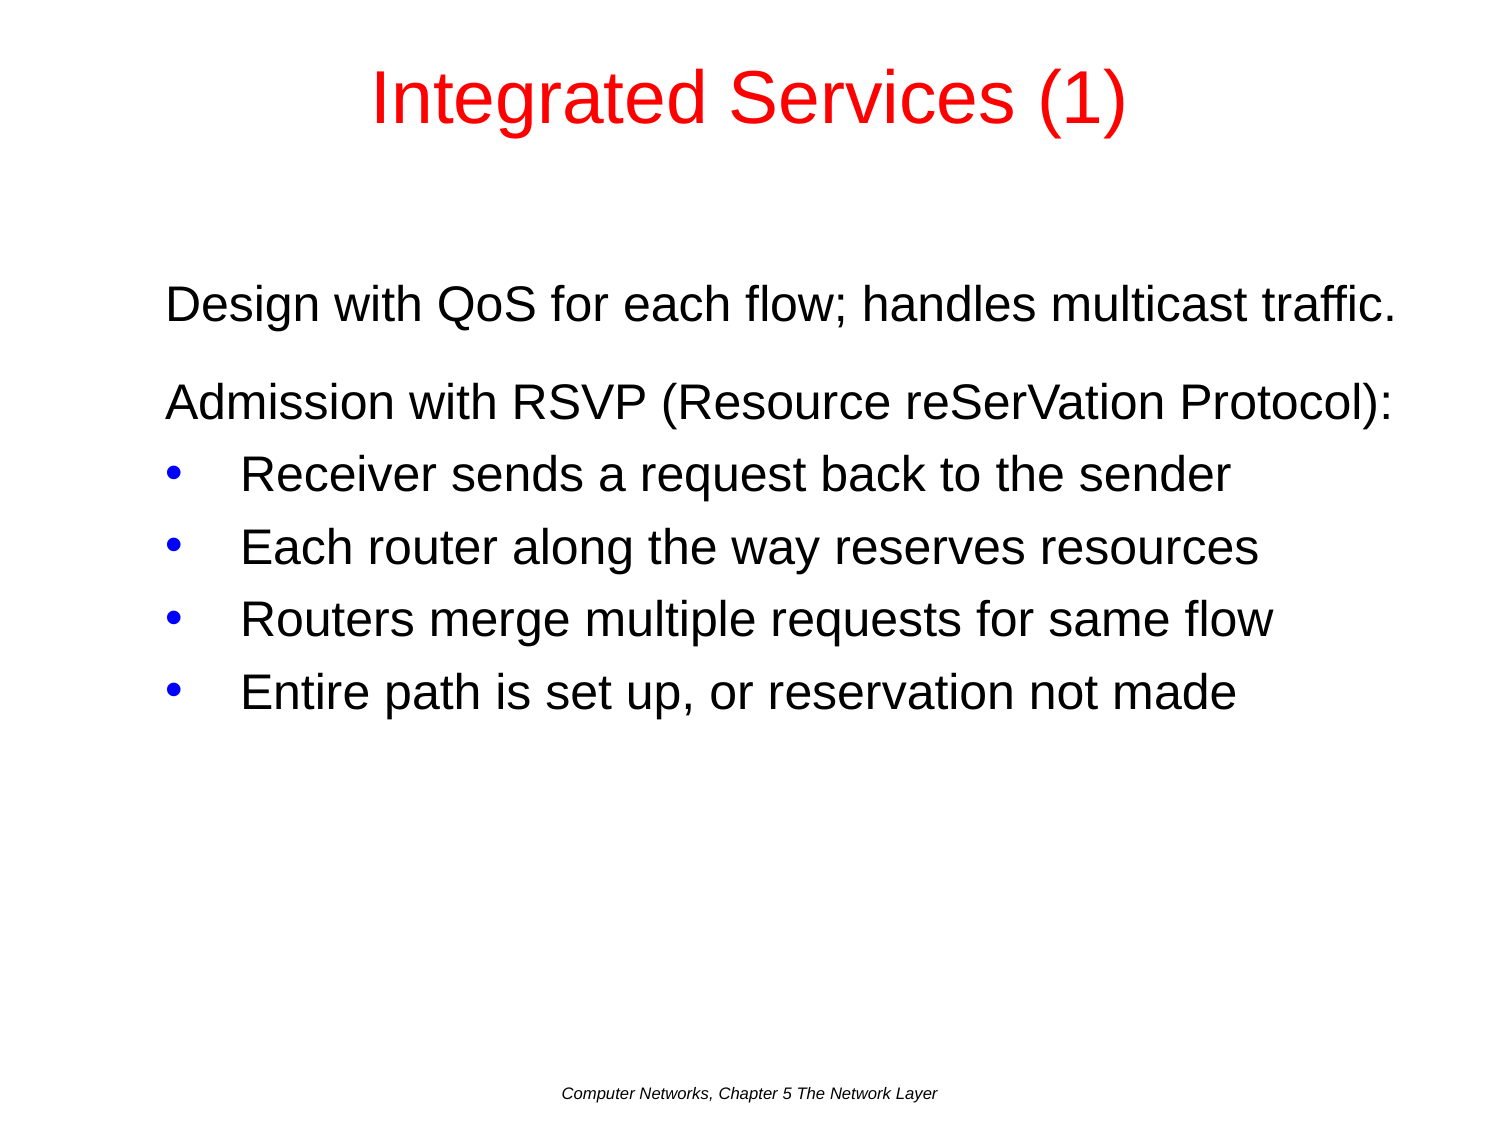

# Integrated Services (1)
Design with QoS for each flow; handles multicast traffic.
Admission with RSVP (Resource reSerVation Protocol):
Receiver sends a request back to the sender
Each router along the way reserves resources
Routers merge multiple requests for same flow
Entire path is set up, or reservation not made

Computer Networks, Chapter 5 The Network Layer